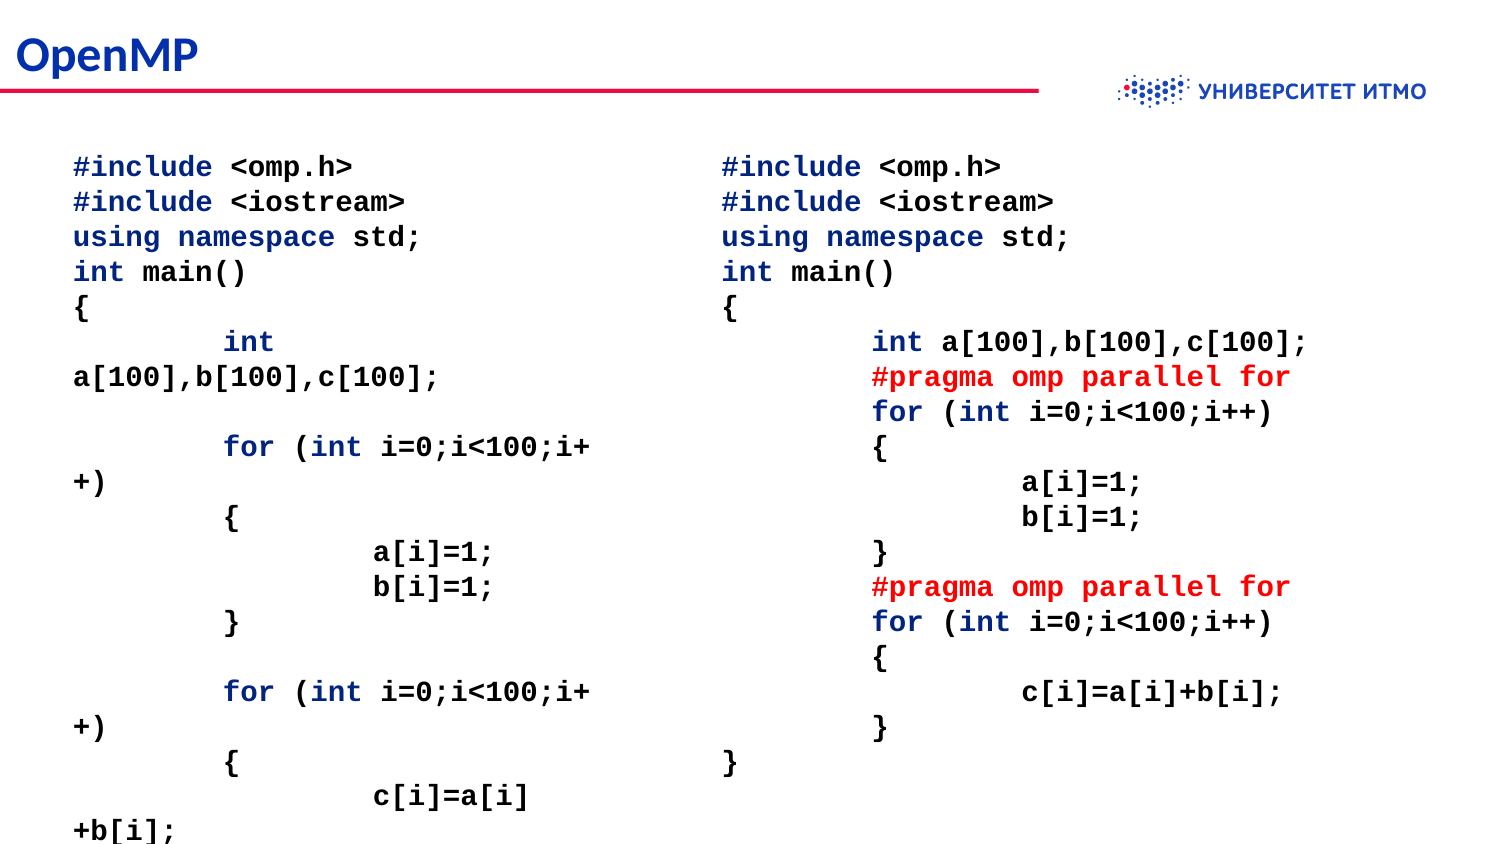

OpenMP
#include <omp.h>
#include <iostream>
using namespace std;
int main()
{
	int a[100],b[100],c[100];

	for (int i=0;i<100;i++)
	{
		a[i]=1;
		b[i]=1;
	}

	for (int i=0;i<100;i++)
	{
		c[i]=a[i]+b[i];
	}
}
#include <omp.h>
#include <iostream>
using namespace std;
int main()
{
	int a[100],b[100],c[100];
	#pragma omp parallel for
	for (int i=0;i<100;i++)
	{
		a[i]=1;
		b[i]=1;
	}
	#pragma omp parallel for
	for (int i=0;i<100;i++)
	{
		c[i]=a[i]+b[i];
	}
}